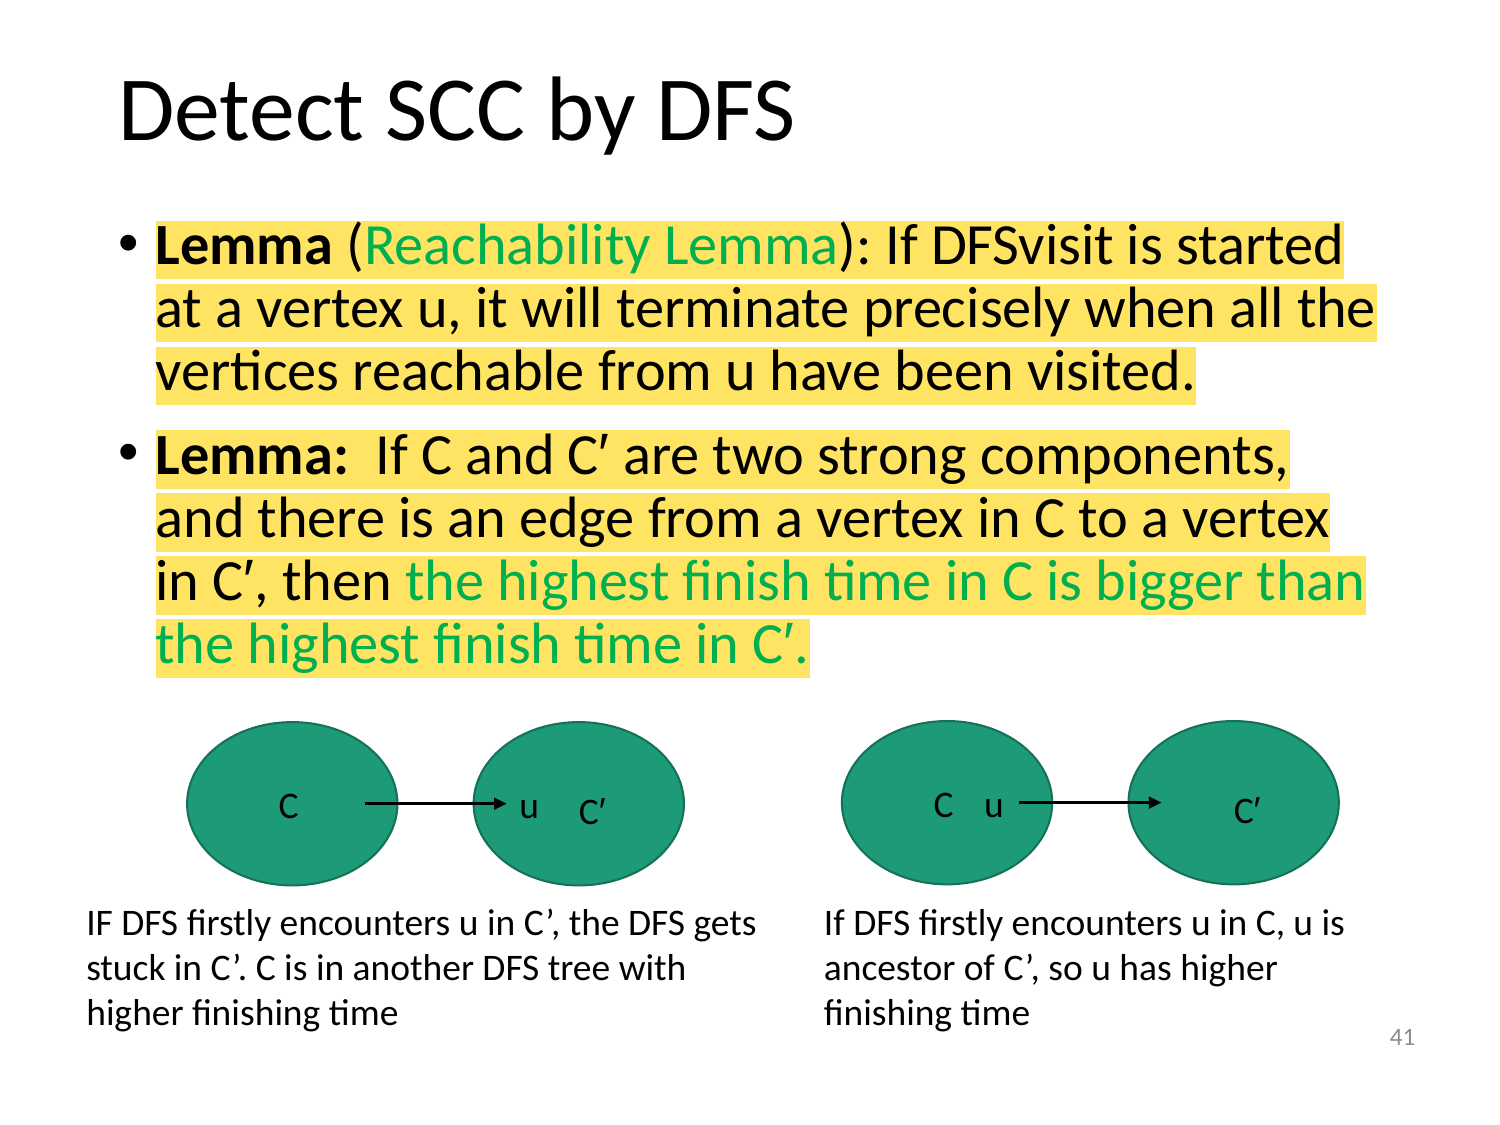

# Detect SCC by DFS
Lemma (Reachability Lemma): If DFSvisit is started at a vertex u, it will terminate precisely when all the vertices reachable from u have been visited.
Lemma:  If C and C′ are two strong components, and there is an edge from a vertex in C to a vertex in C′, then the highest finish time in C is bigger than the highest finish time in C′.

C
u
C
u
C′
C′
IF DFS firstly encounters u in C’, the DFS gets stuck in C’. C is in another DFS tree with higher finishing time
If DFS firstly encounters u in C, u is ancestor of C’, so u has higher finishing time
41